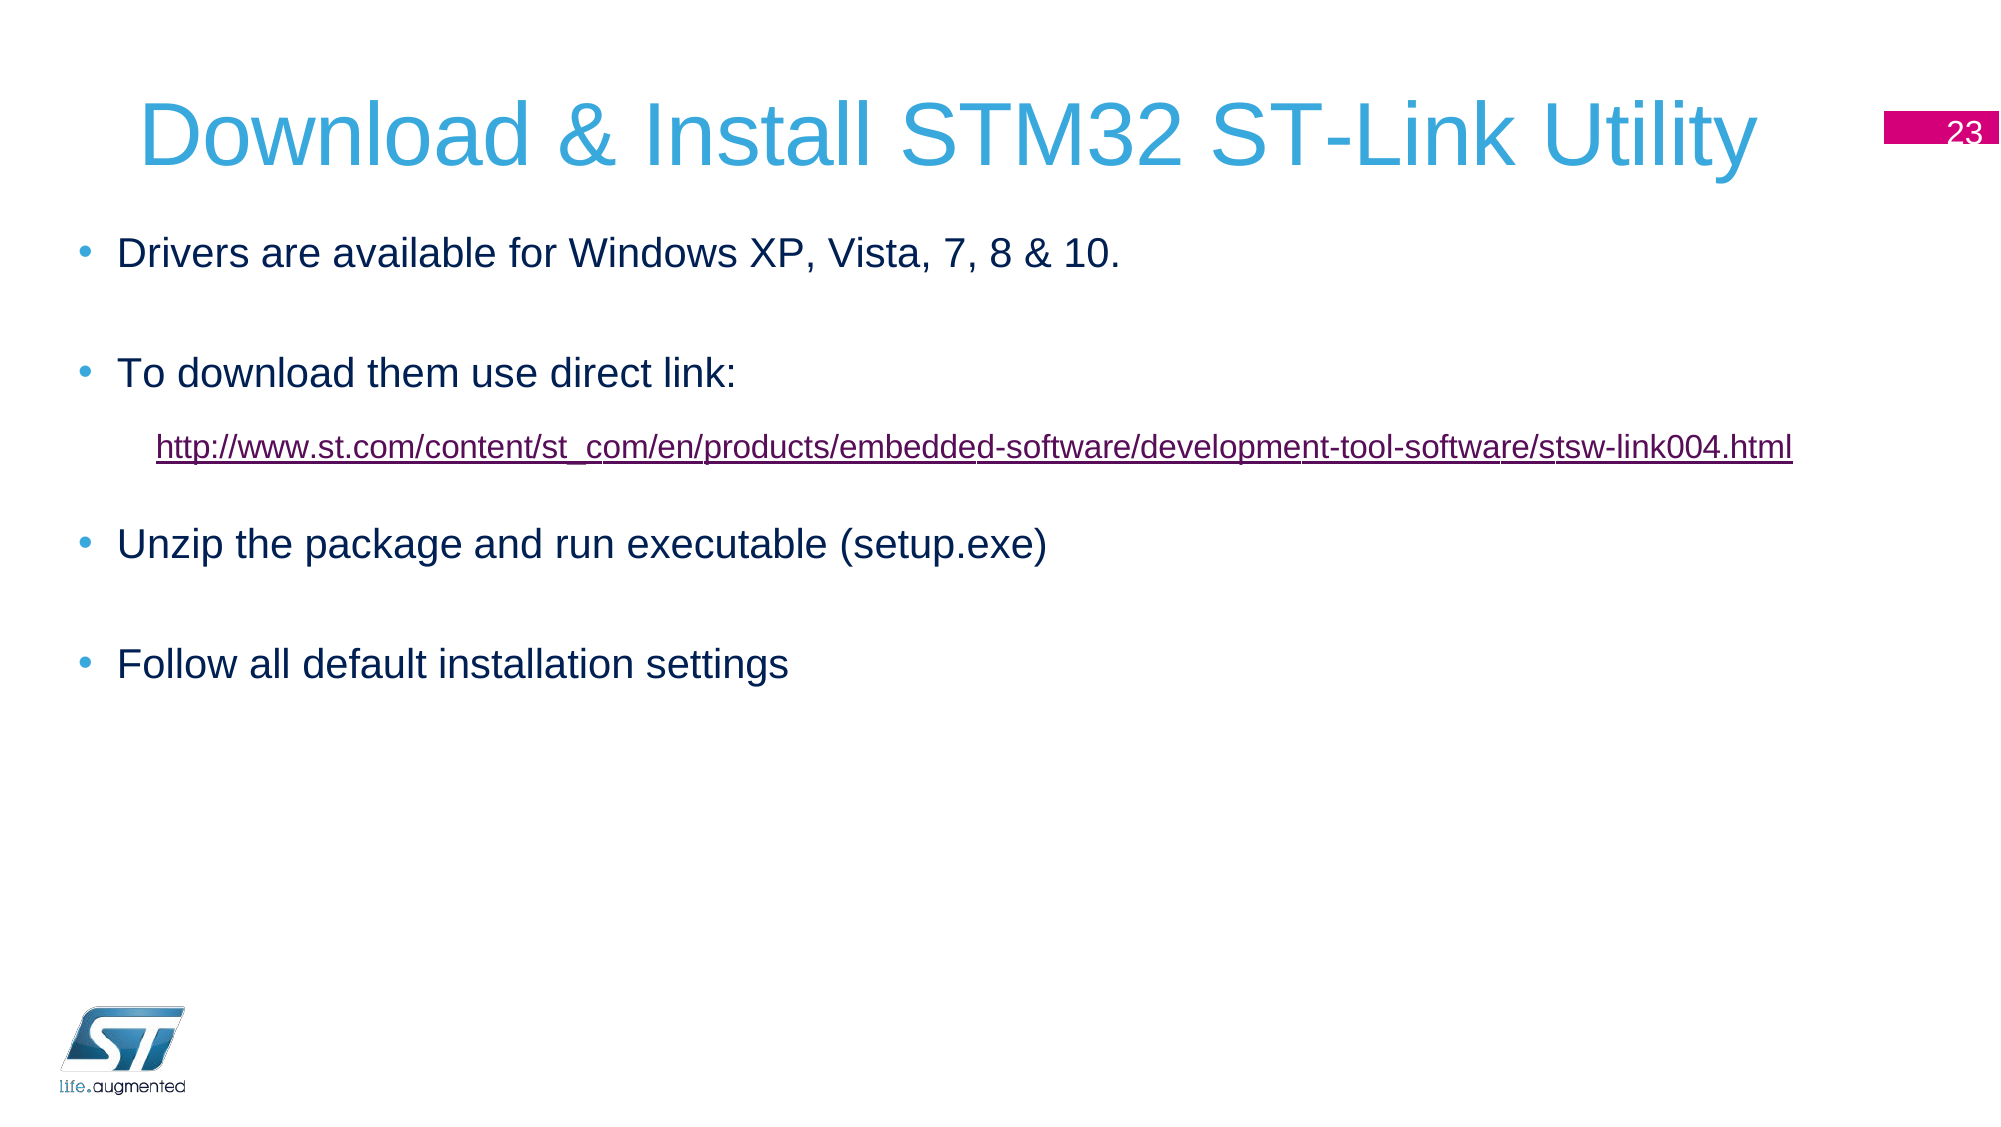

# Download & Install STM32 ST-Link Utility
23

Drivers are available for Windows XP, Vista, 7, 8 & 10.

To download them use direct link:
http://www.st.com/content/st_com/en/products/embedded-software/development-tool-software/stsw-link004.html

Unzip the package and run executable (setup.exe)

Follow all default installation settings